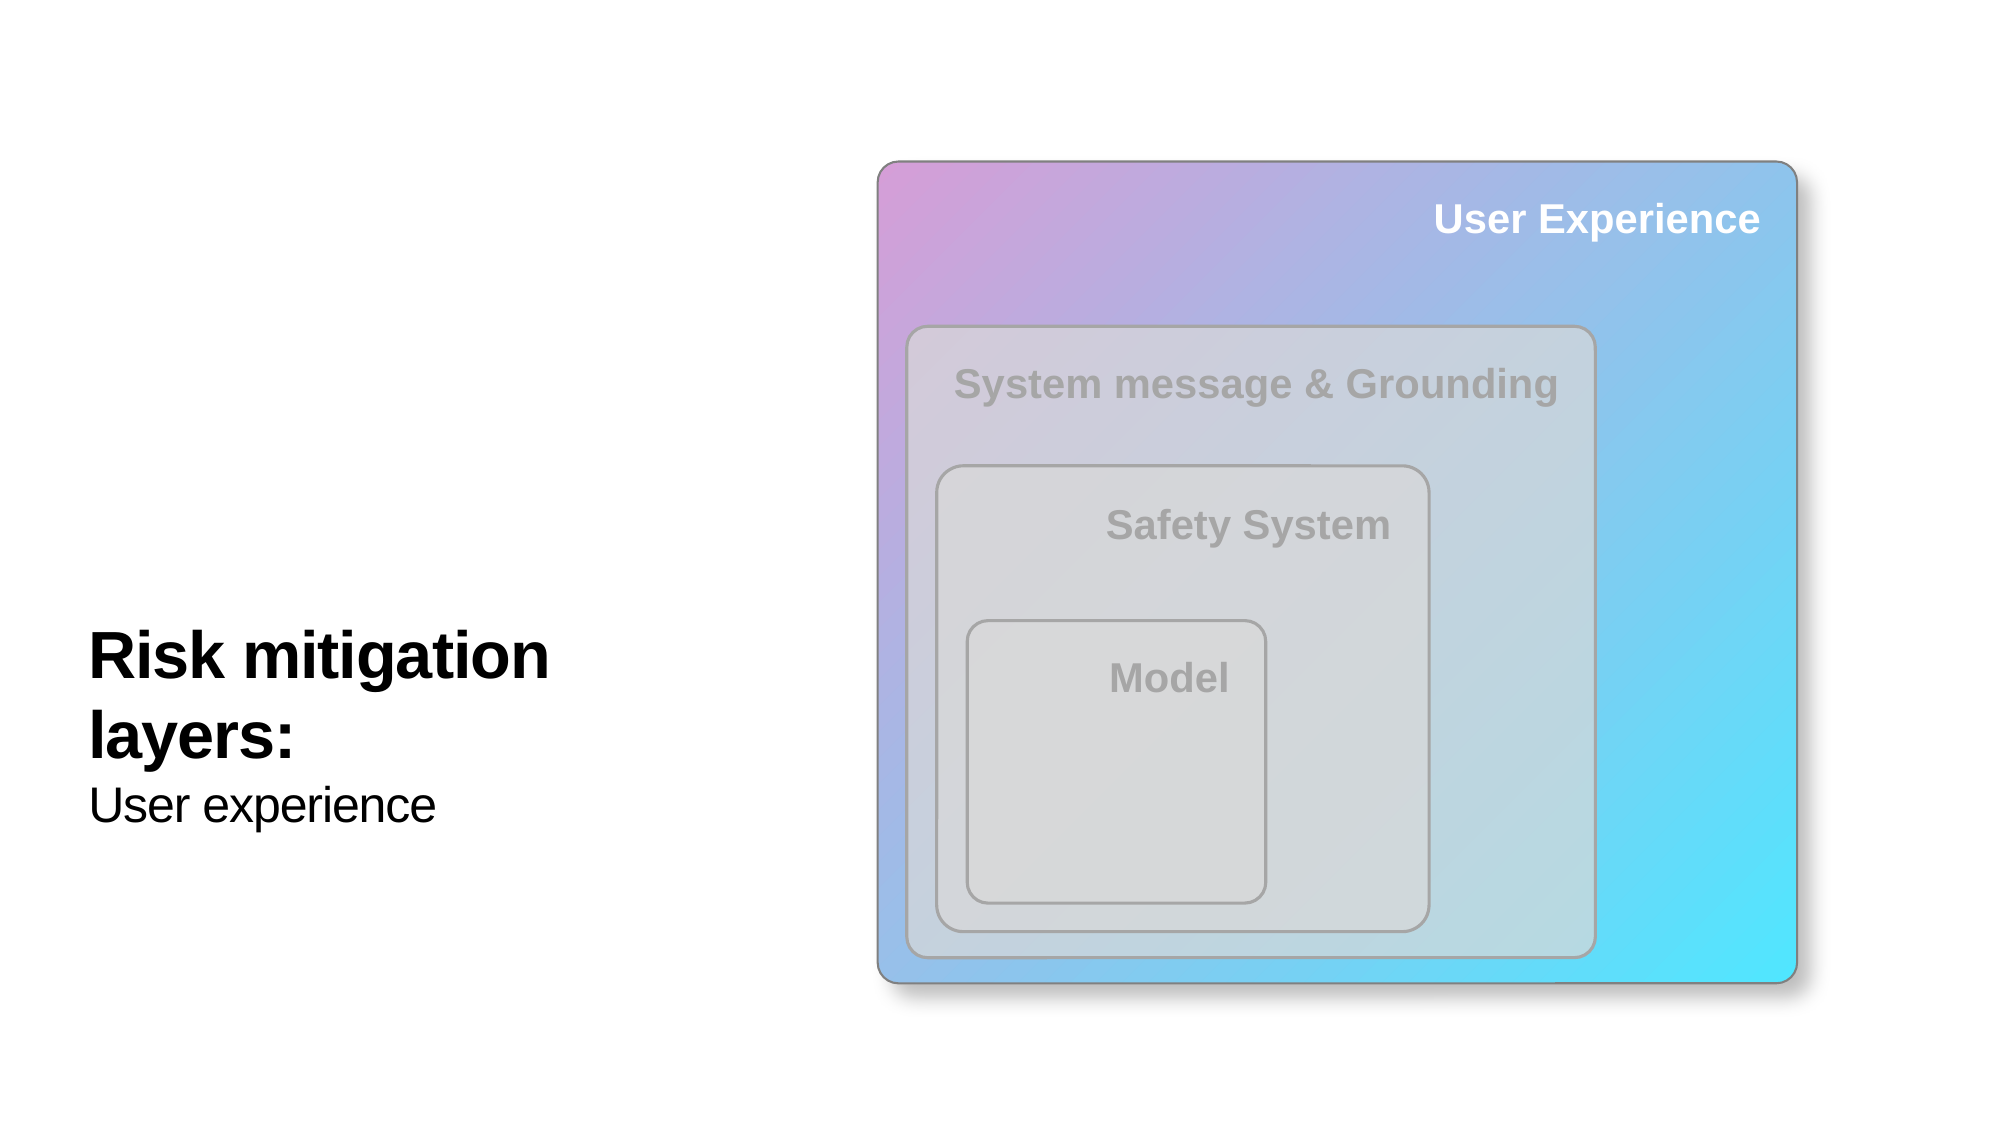

User Experience
System message & Grounding
Safety System
# Risk mitigation layers: User experience
Model